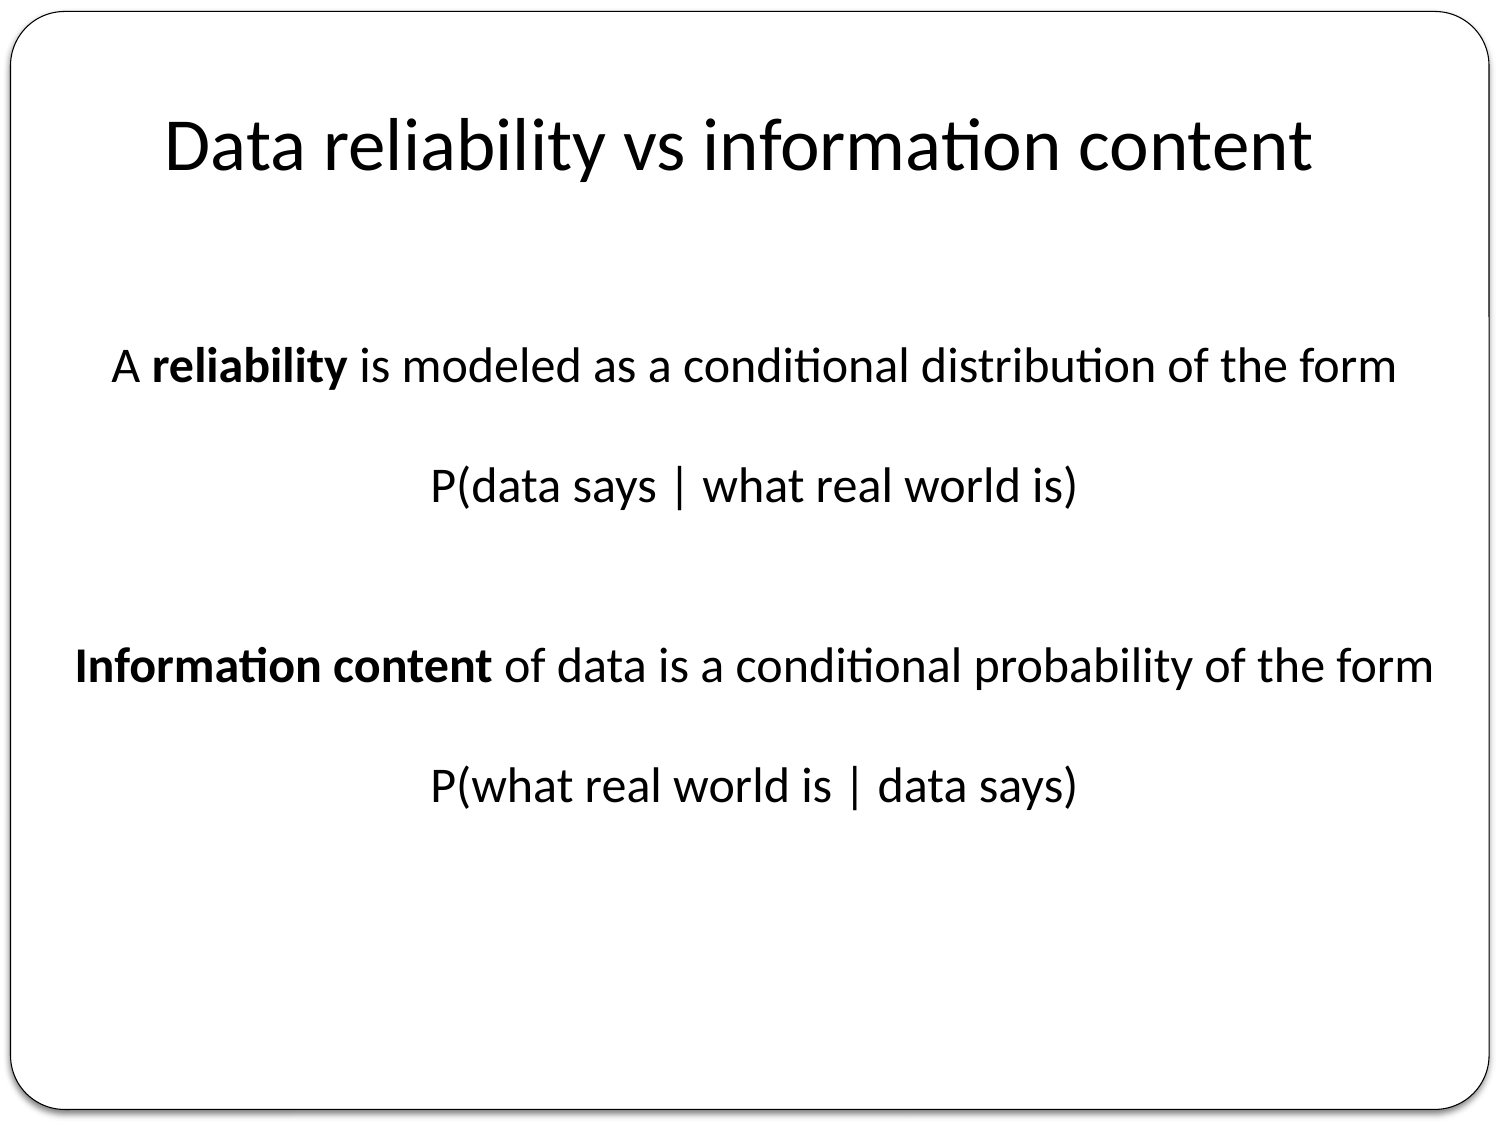

# Data reliability vs information content
A reliability is modeled as a conditional distribution of the form

P(data says | what real world is)

Information content of data is a conditional probability of the form

P(what real world is | data says)